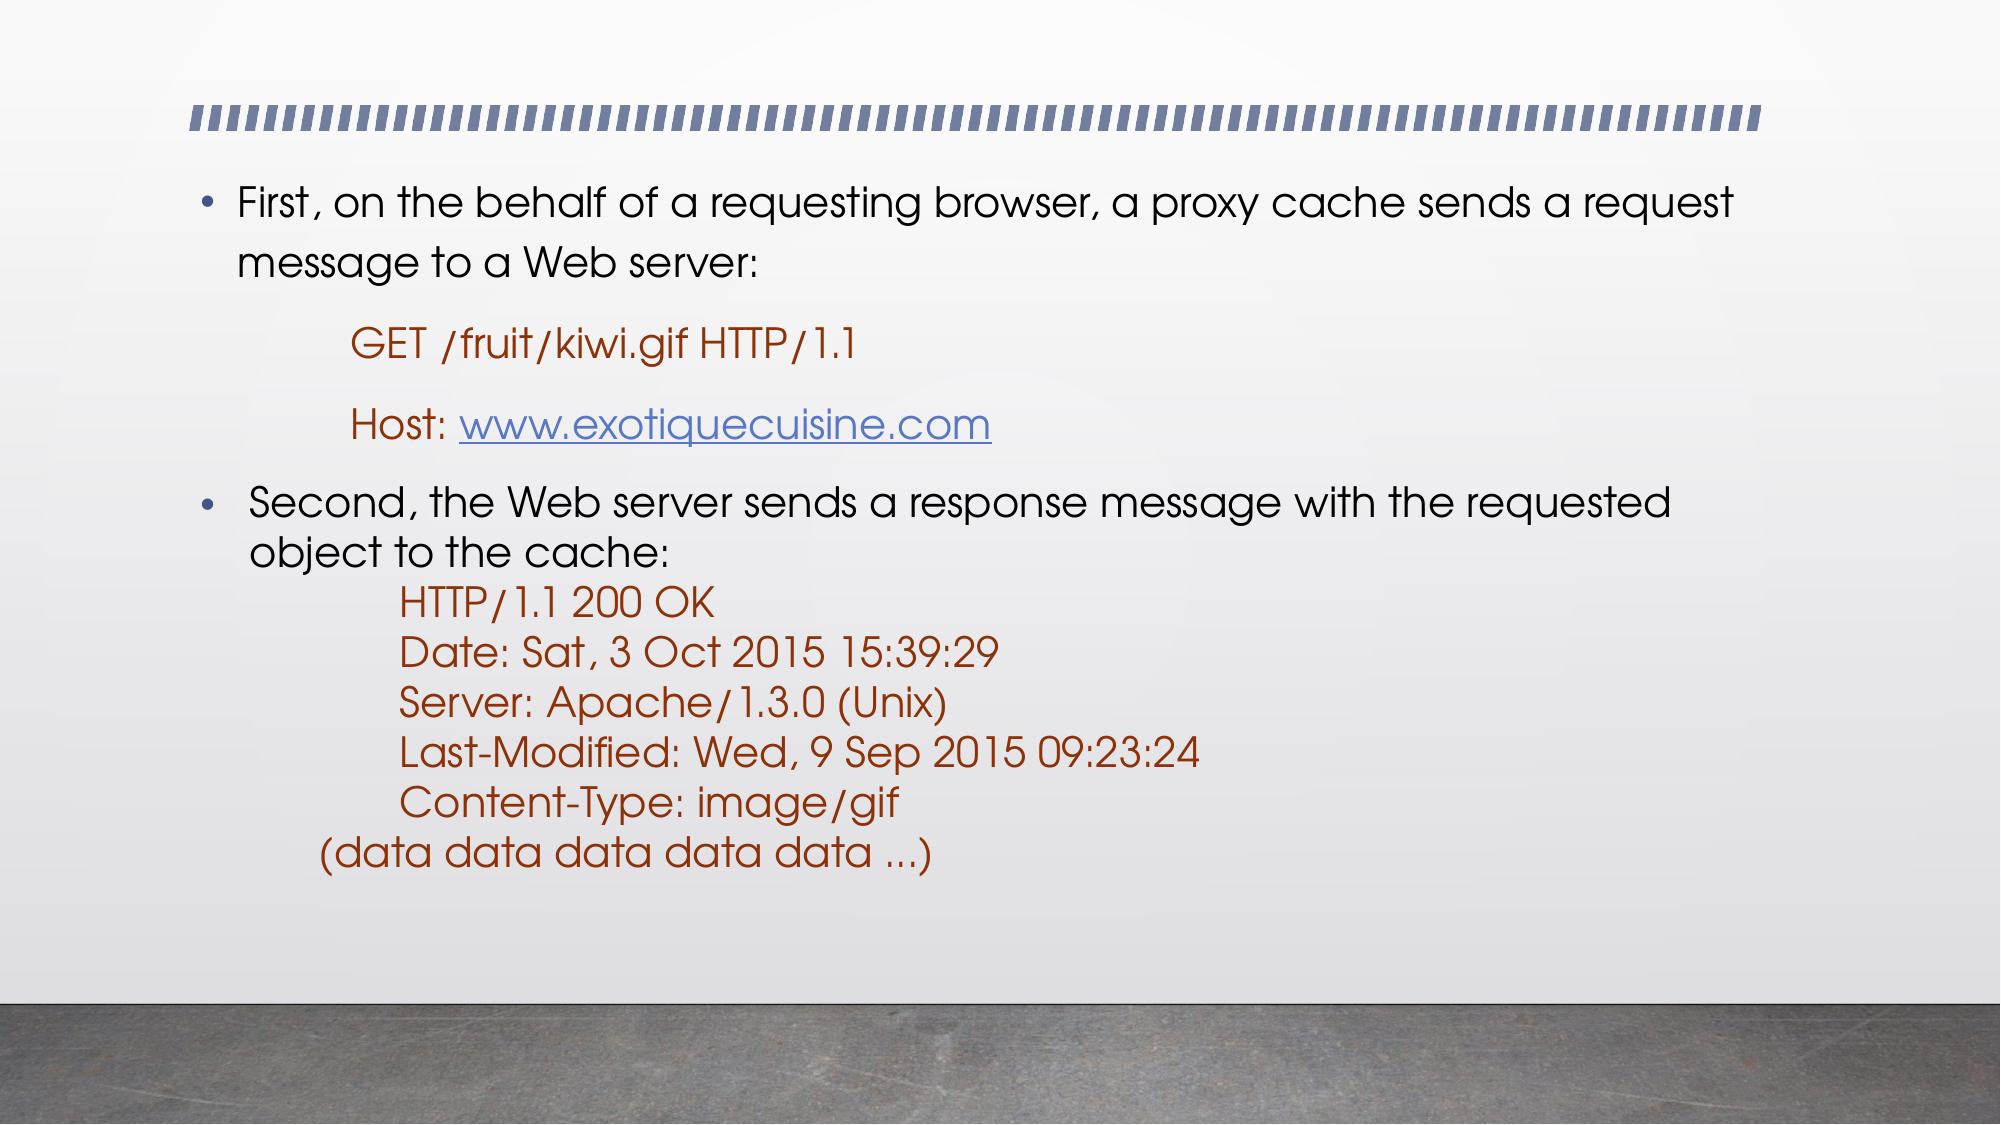

First, on the behalf of a requesting browser, a proxy cache sends a request message to a Web server:
	GET /fruit/kiwi.gif HTTP/1.1
	Host: www.exotiquecuisine.com

Second, the Web server sends a response message with the requested object to the cache:
	HTTP/1.1 200 OK
	Date: Sat, 3 Oct 2015 15:39:29
	Server: Apache/1.3.0 (Unix)
	Last-Modified: Wed, 9 Sep 2015 09:23:24
	Content-Type: image/gif
      (data data data data data ...)